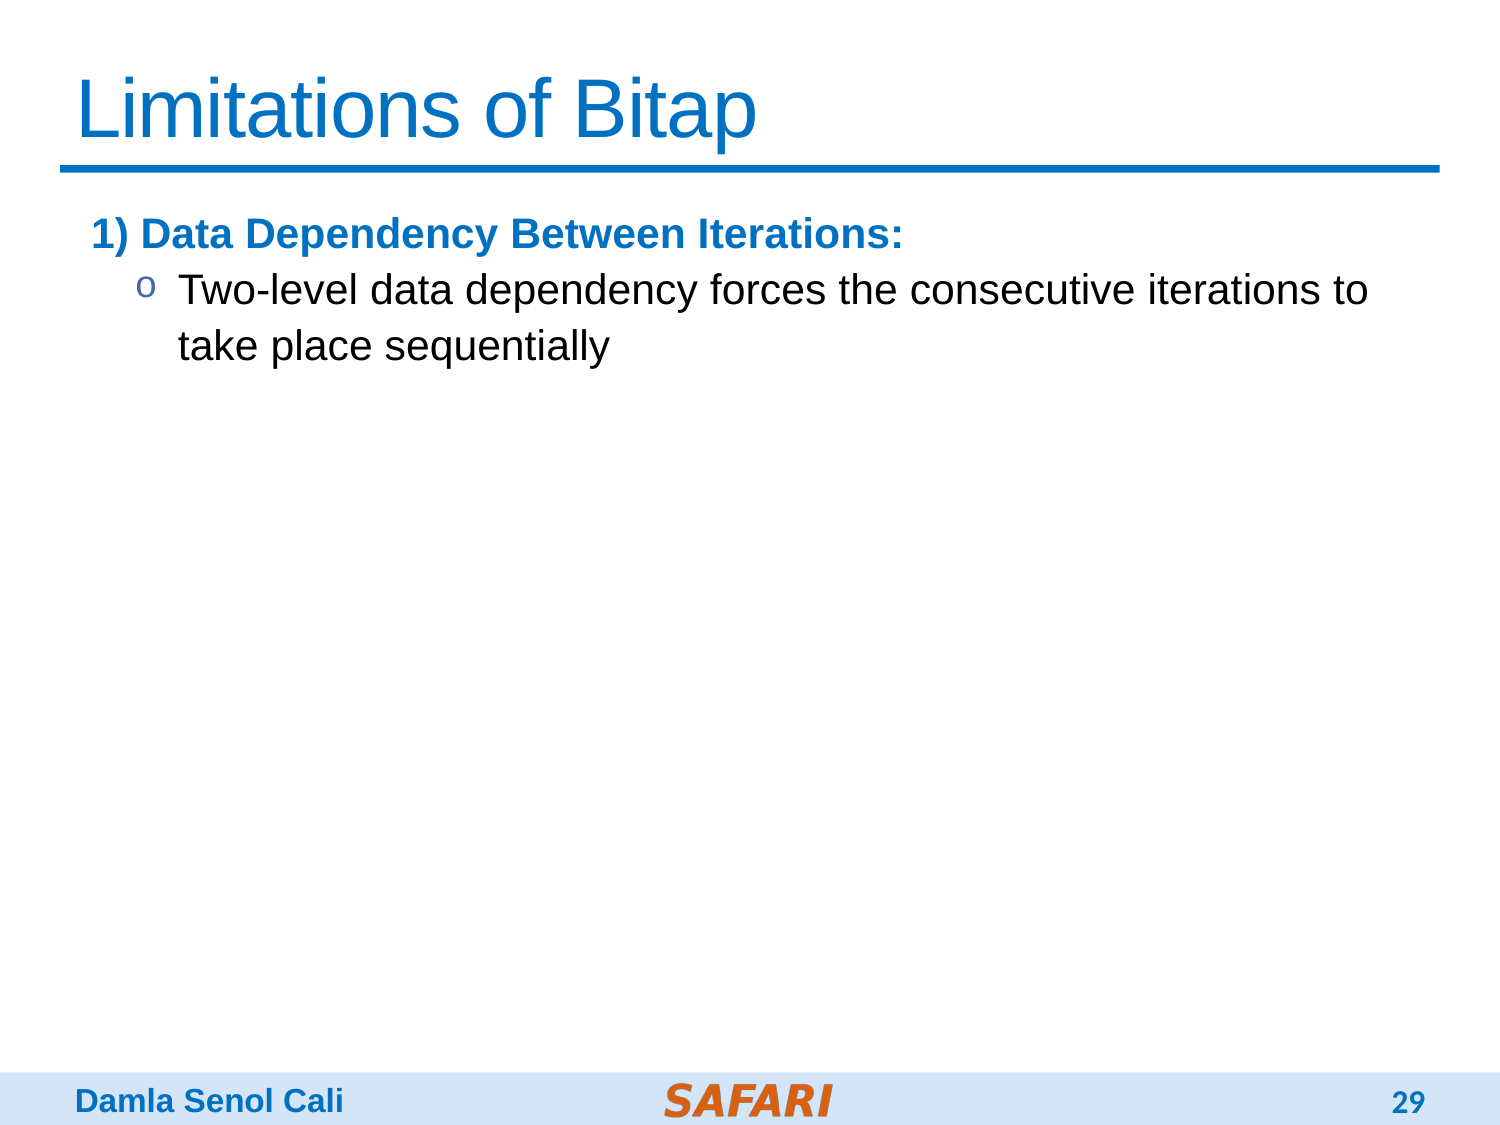

# Limitations of Bitap
Data Dependency Between Iterations:
Two-level data dependency forces the consecutive iterations to take place sequentially

29